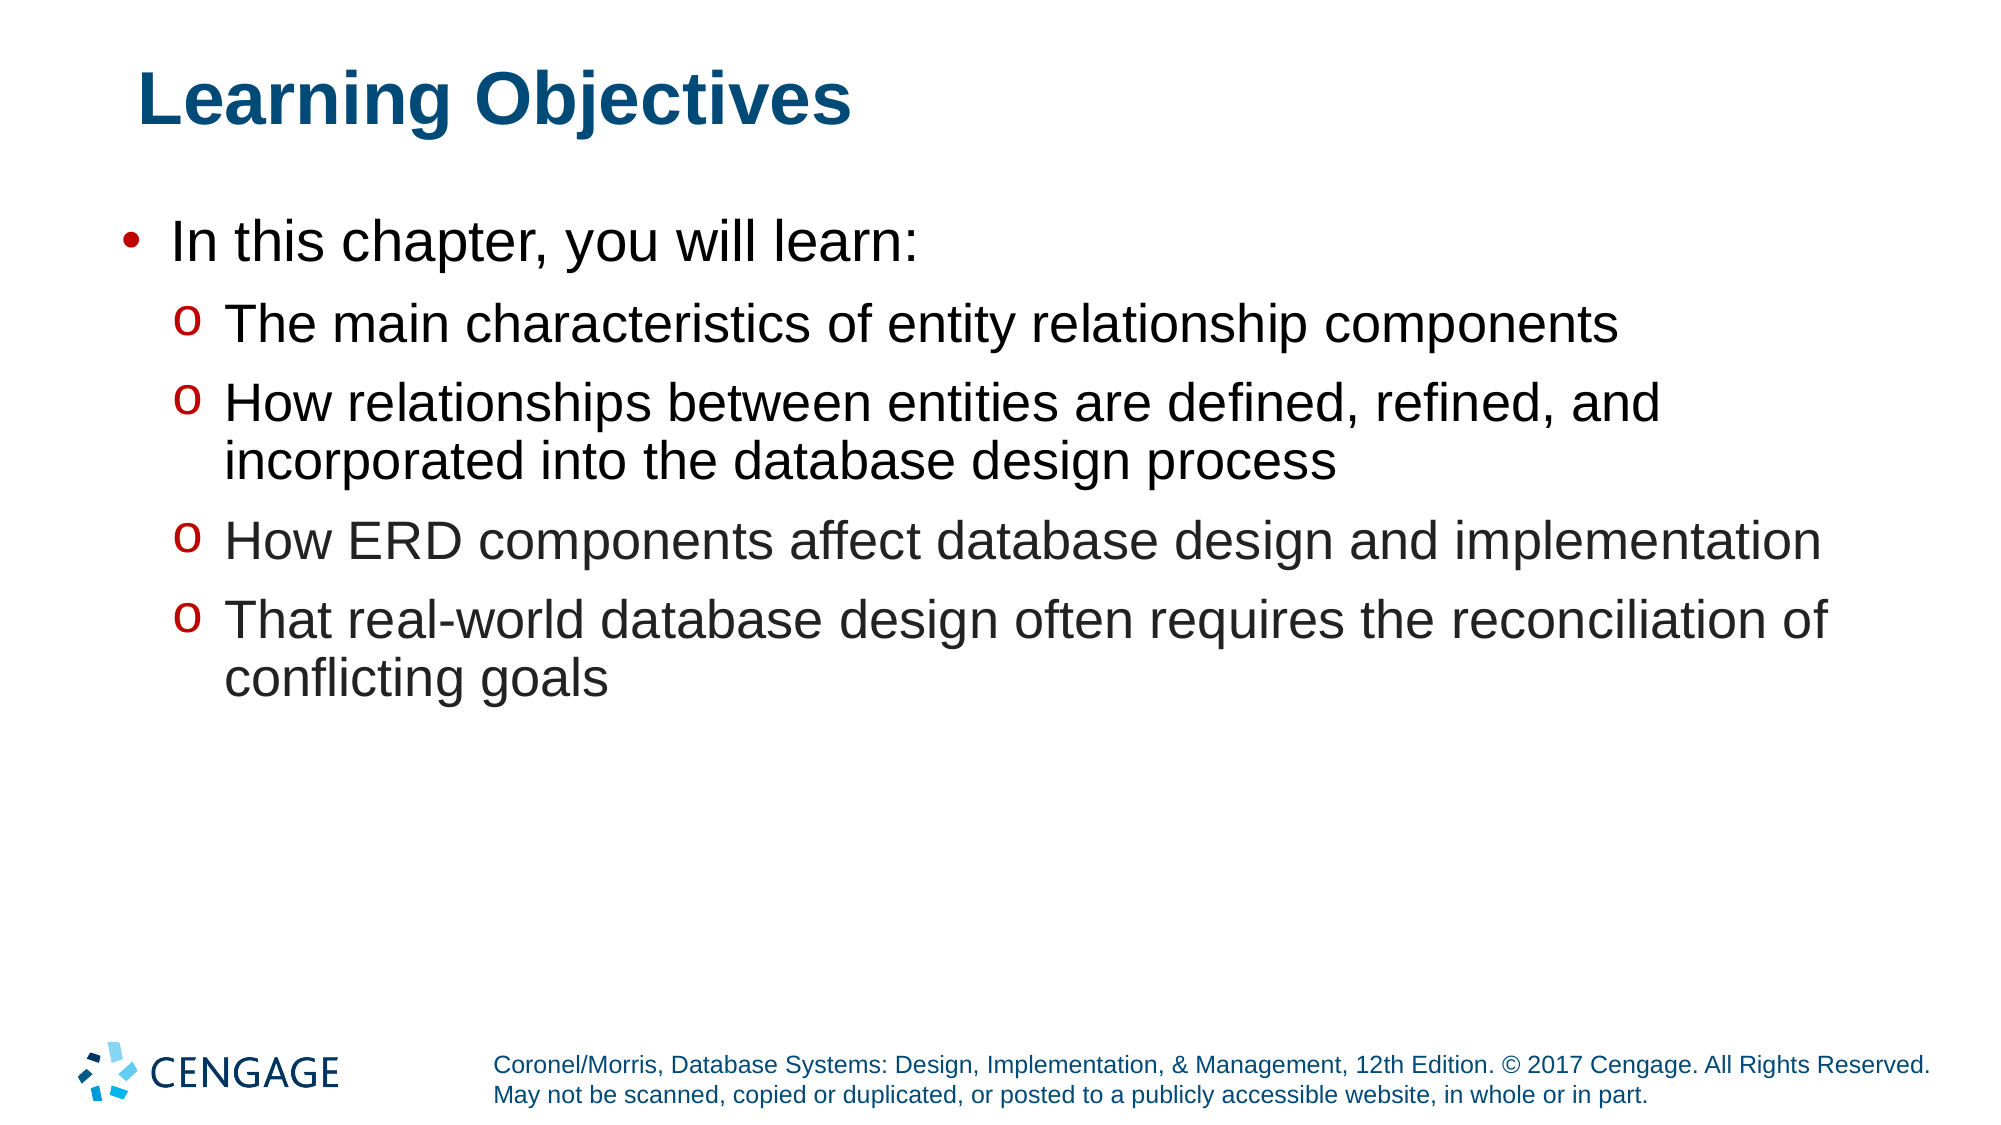

# Learning Objectives
In this chapter, you will learn:
The main characteristics of entity relationship components
How relationships between entities are defined, refined, and incorporated into the database design process
How E R D components affect database design and implementation
That real-world database design often requires the reconciliation of conflicting goals